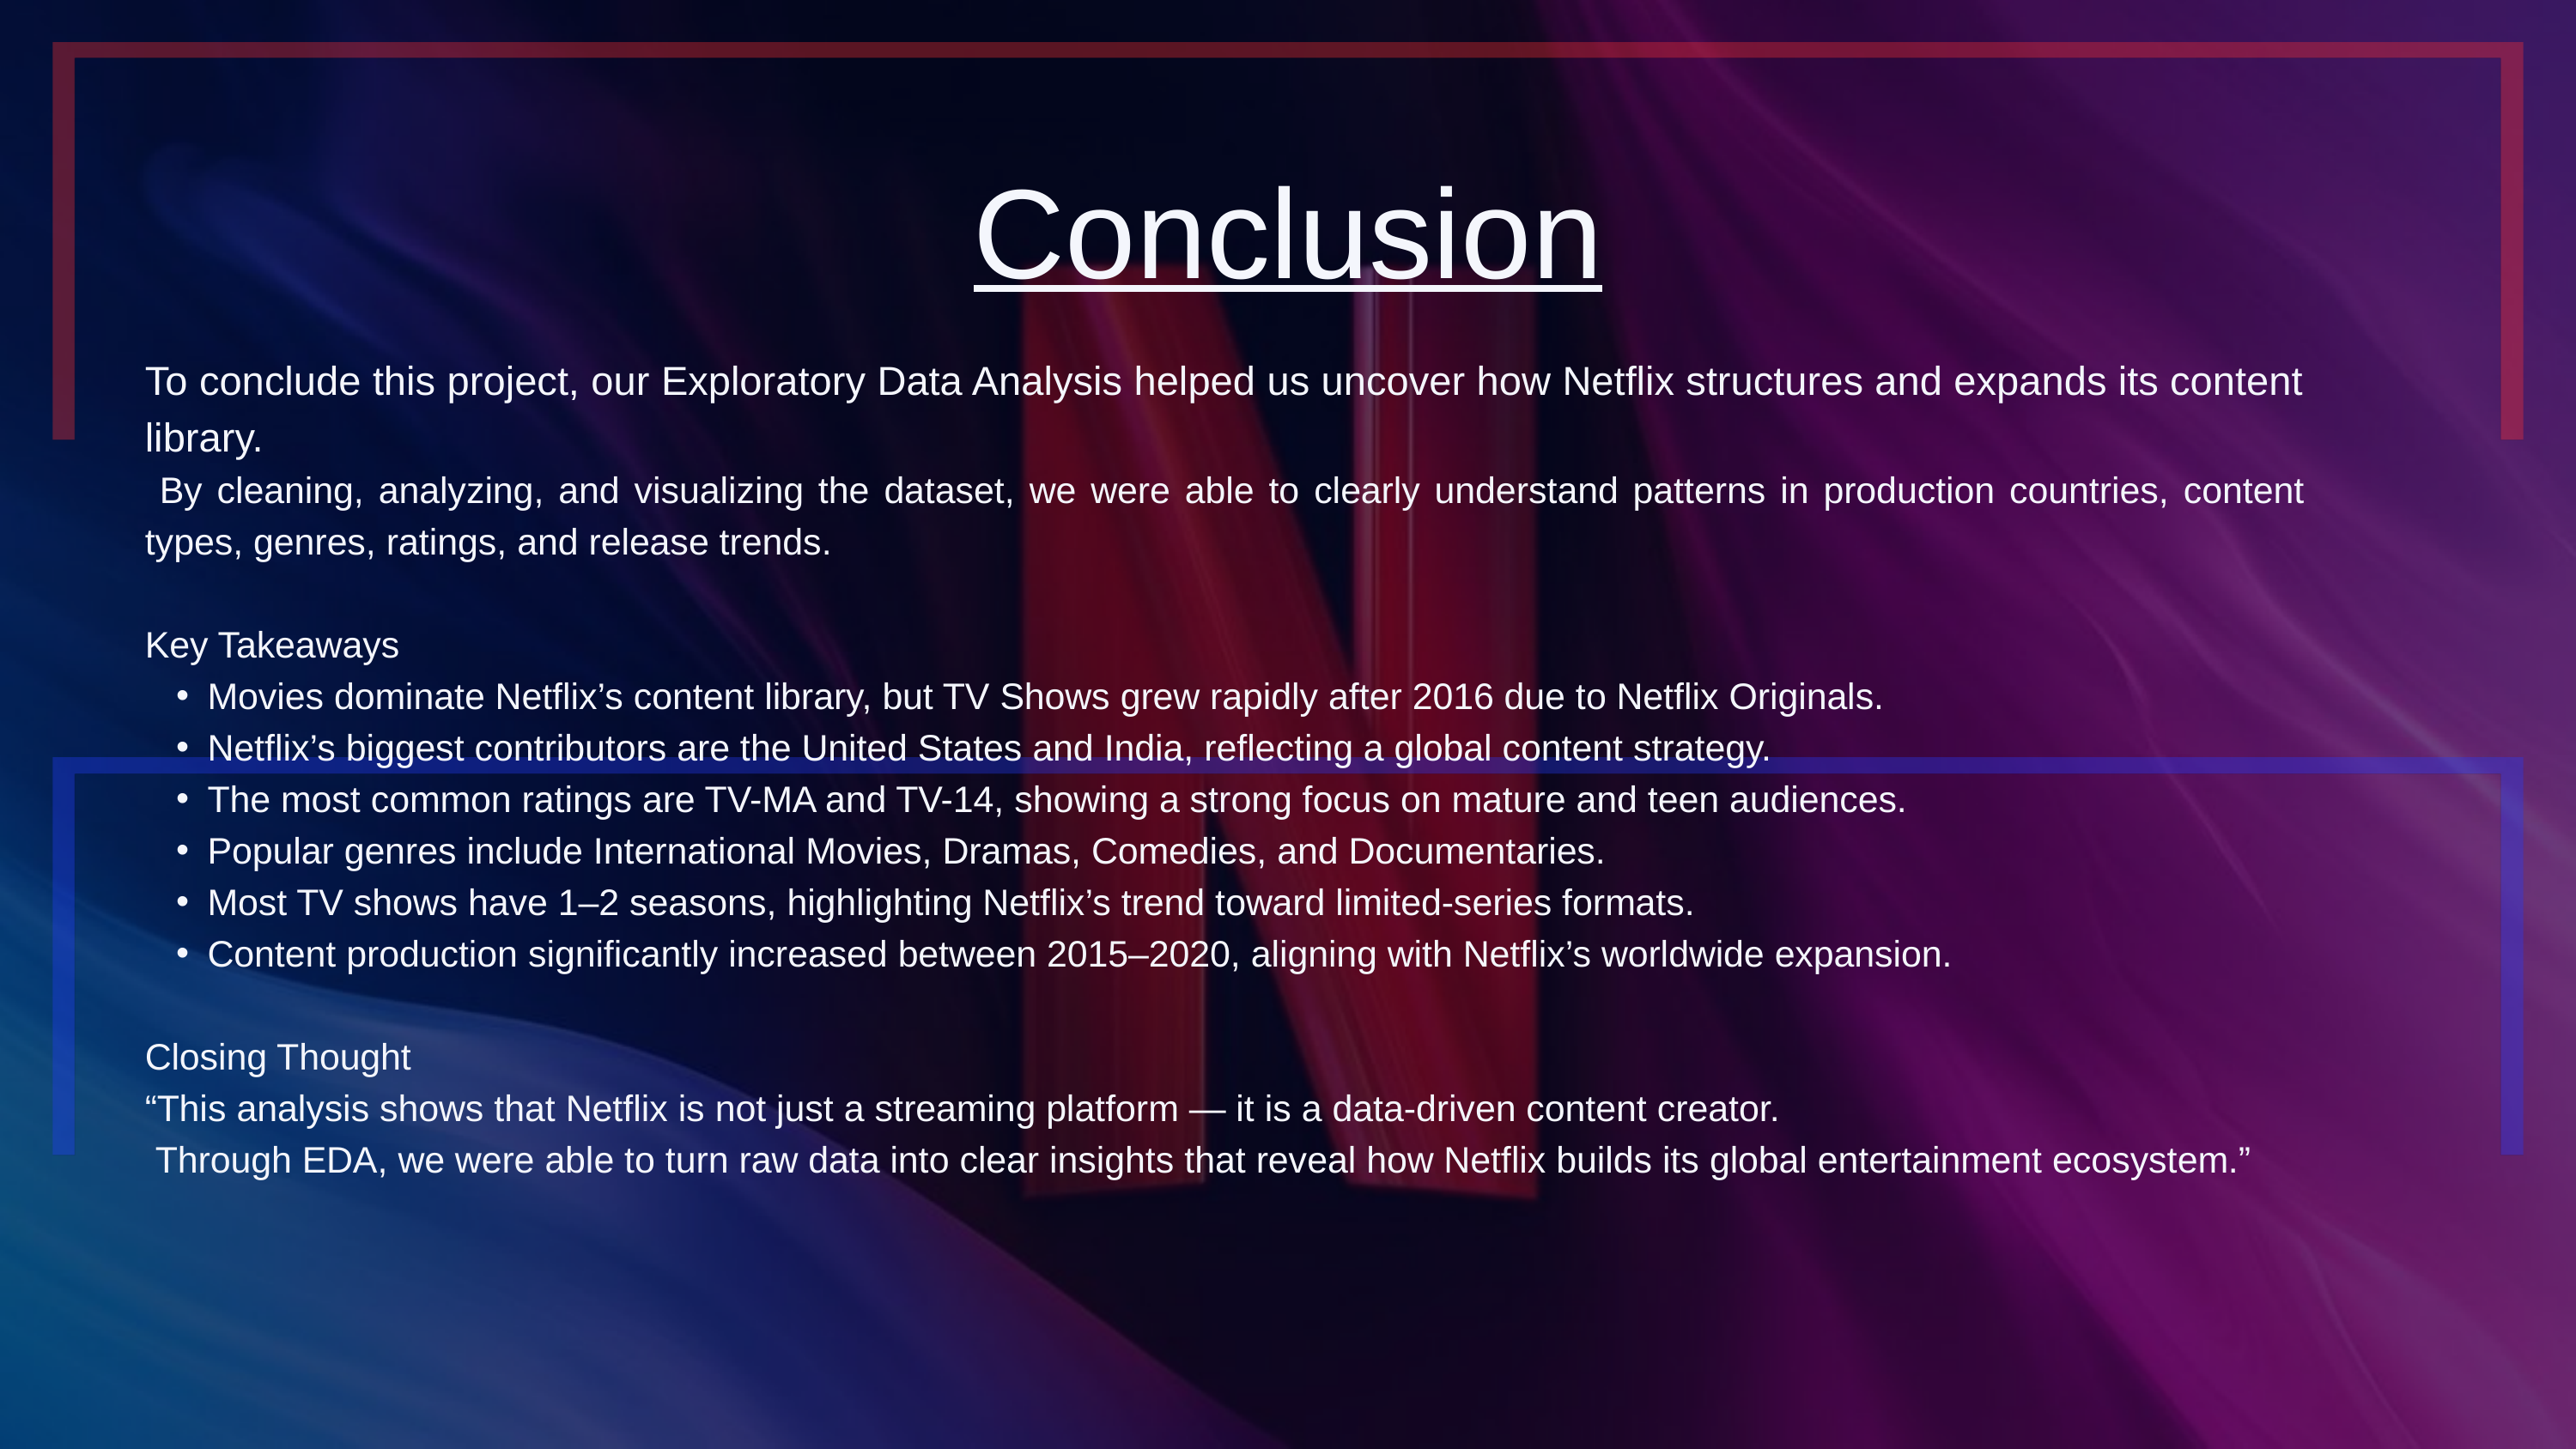

Conclusion
To conclude this project, our Exploratory Data Analysis helped us uncover how Netflix structures and expands its content library.
 By cleaning, analyzing, and visualizing the dataset, we were able to clearly understand patterns in production countries, content types, genres, ratings, and release trends.

Key Takeaways
Movies dominate Netflix’s content library, but TV Shows grew rapidly after 2016 due to Netflix Originals.
Netflix’s biggest contributors are the United States and India, reflecting a global content strategy.
The most common ratings are TV-MA and TV-14, showing a strong focus on mature and teen audiences.
Popular genres include International Movies, Dramas, Comedies, and Documentaries.
Most TV shows have 1–2 seasons, highlighting Netflix’s trend toward limited-series formats.
Content production significantly increased between 2015–2020, aligning with Netflix’s worldwide expansion.

Closing Thought
“This analysis shows that Netflix is not just a streaming platform — it is a data-driven content creator.
 Through EDA, we were able to turn raw data into clear insights that reveal how Netflix builds its global entertainment ecosystem.”